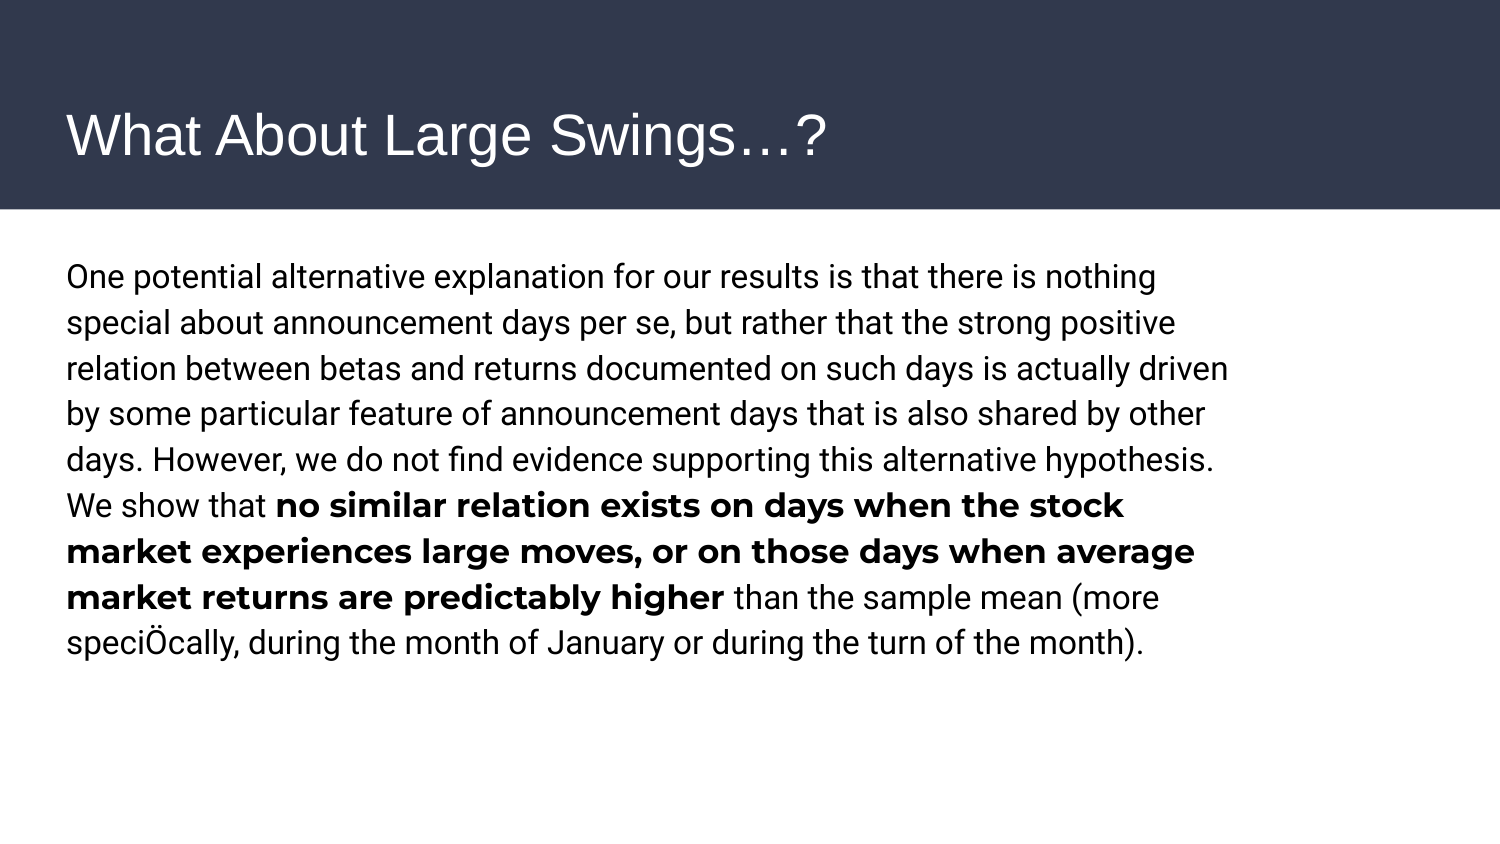

# What About Large Swings…?
One potential alternative explanation for our results is that there is nothing special about announcement days per se, but rather that the strong positive relation between betas and returns documented on such days is actually driven by some particular feature of announcement days that is also shared by other days. However, we do not find evidence supporting this alternative hypothesis. We show that no similar relation exists on days when the stock market experiences large moves, or on those days when average market returns are predictably higher than the sample mean (more speciÖcally, during the month of January or during the turn of the month).